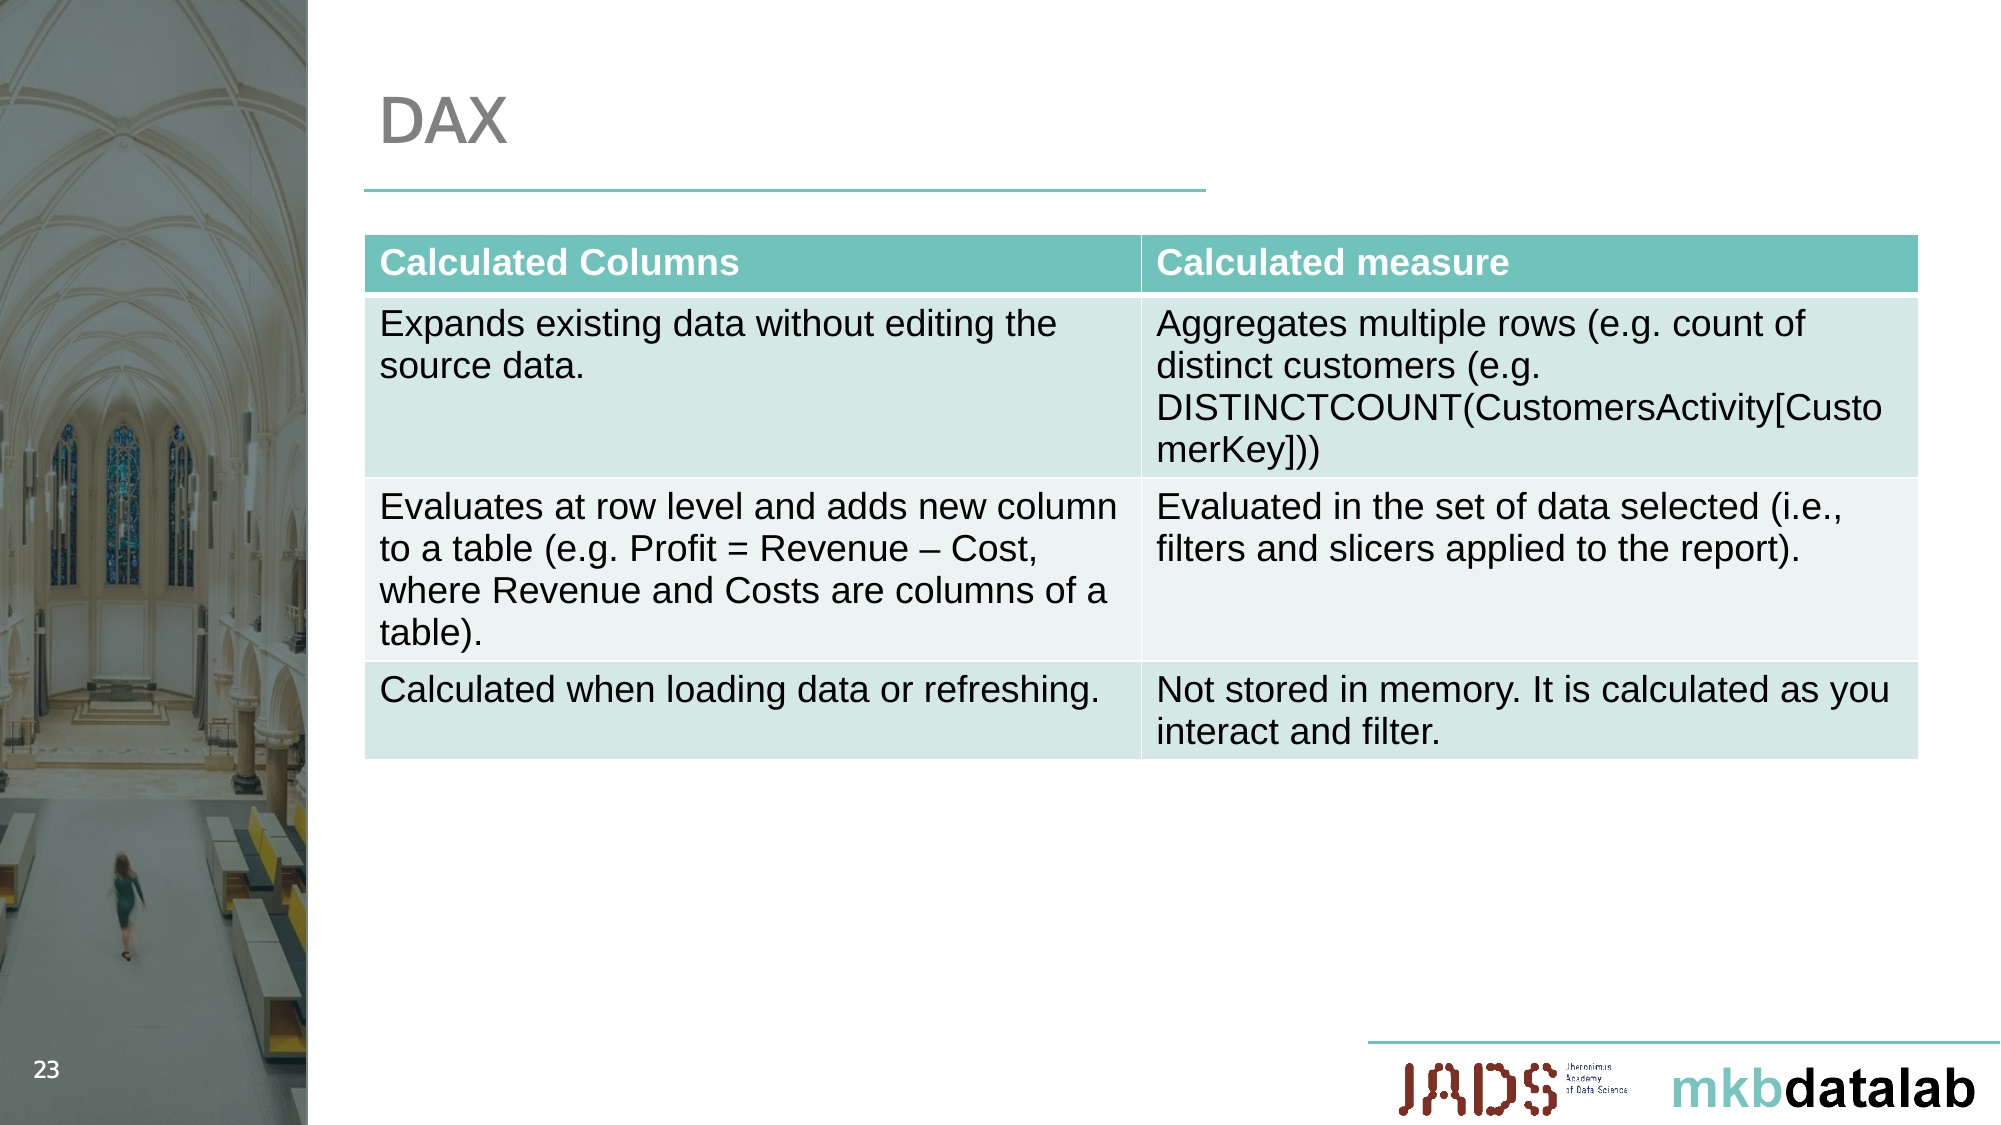

# DAX
| Calculated Columns | Calculated measure |
| --- | --- |
| Expands existing data without editing the source data. | Aggregates multiple rows (e.g. count of distinct customers (e.g. DISTINCTCOUNT(CustomersActivity[CustomerKey])) |
| Evaluates at row level and adds new column to a table (e.g. Profit = Revenue – Cost, where Revenue and Costs are columns of a table). | Evaluated in the set of data selected (i.e., filters and slicers applied to the report). |
| Calculated when loading data or refreshing. | Not stored in memory. It is calculated as you interact and filter. |
23